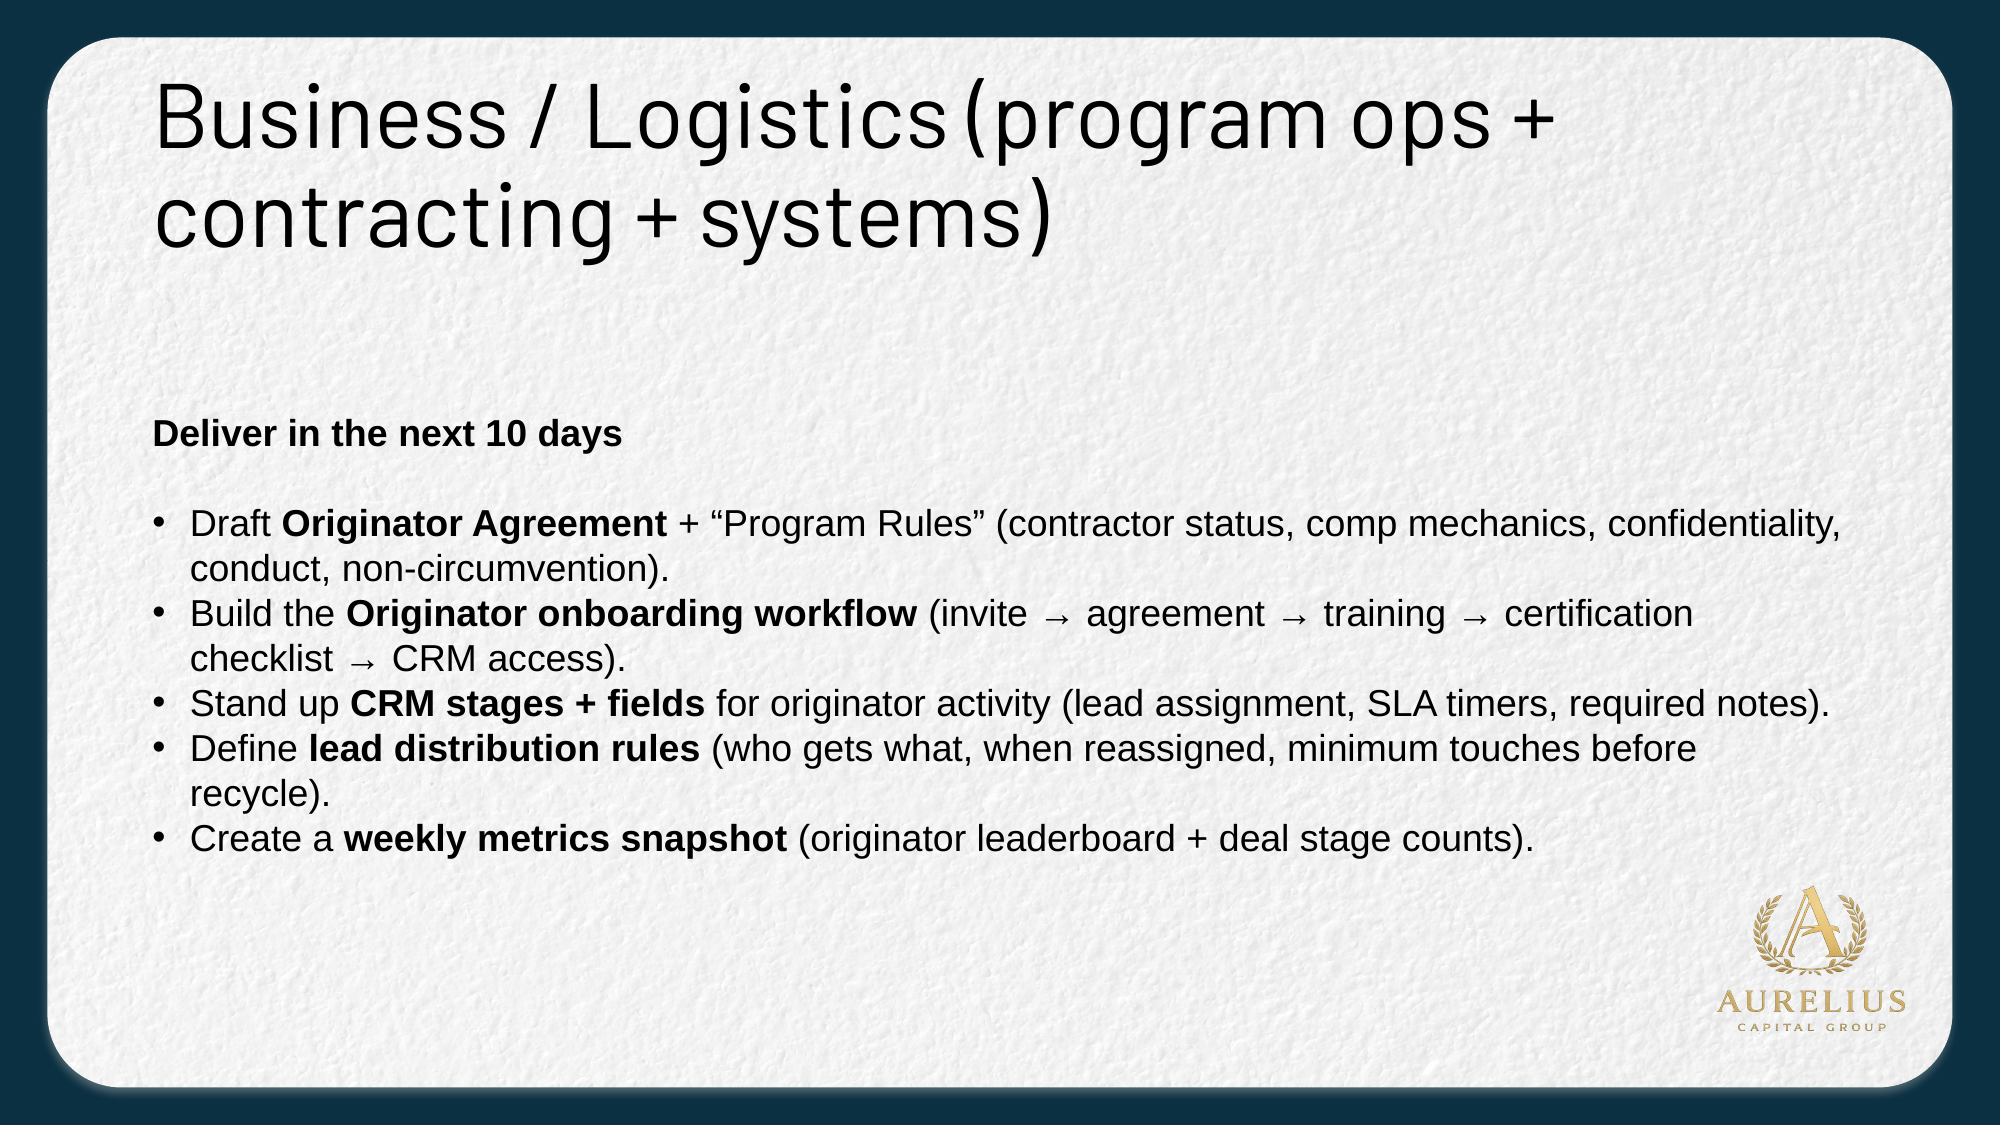

# Business / Logistics (program ops + contracting + systems)
Deliver in the next 10 days

Draft Originator Agreement + “Program Rules” (contractor status, comp mechanics, confidentiality, conduct, non-circumvention).
Build the Originator onboarding workflow (invite → agreement → training → certification checklist → CRM access).
Stand up CRM stages + fields for originator activity (lead assignment, SLA timers, required notes).
Define lead distribution rules (who gets what, when reassigned, minimum touches before recycle).
Create a weekly metrics snapshot (originator leaderboard + deal stage counts).